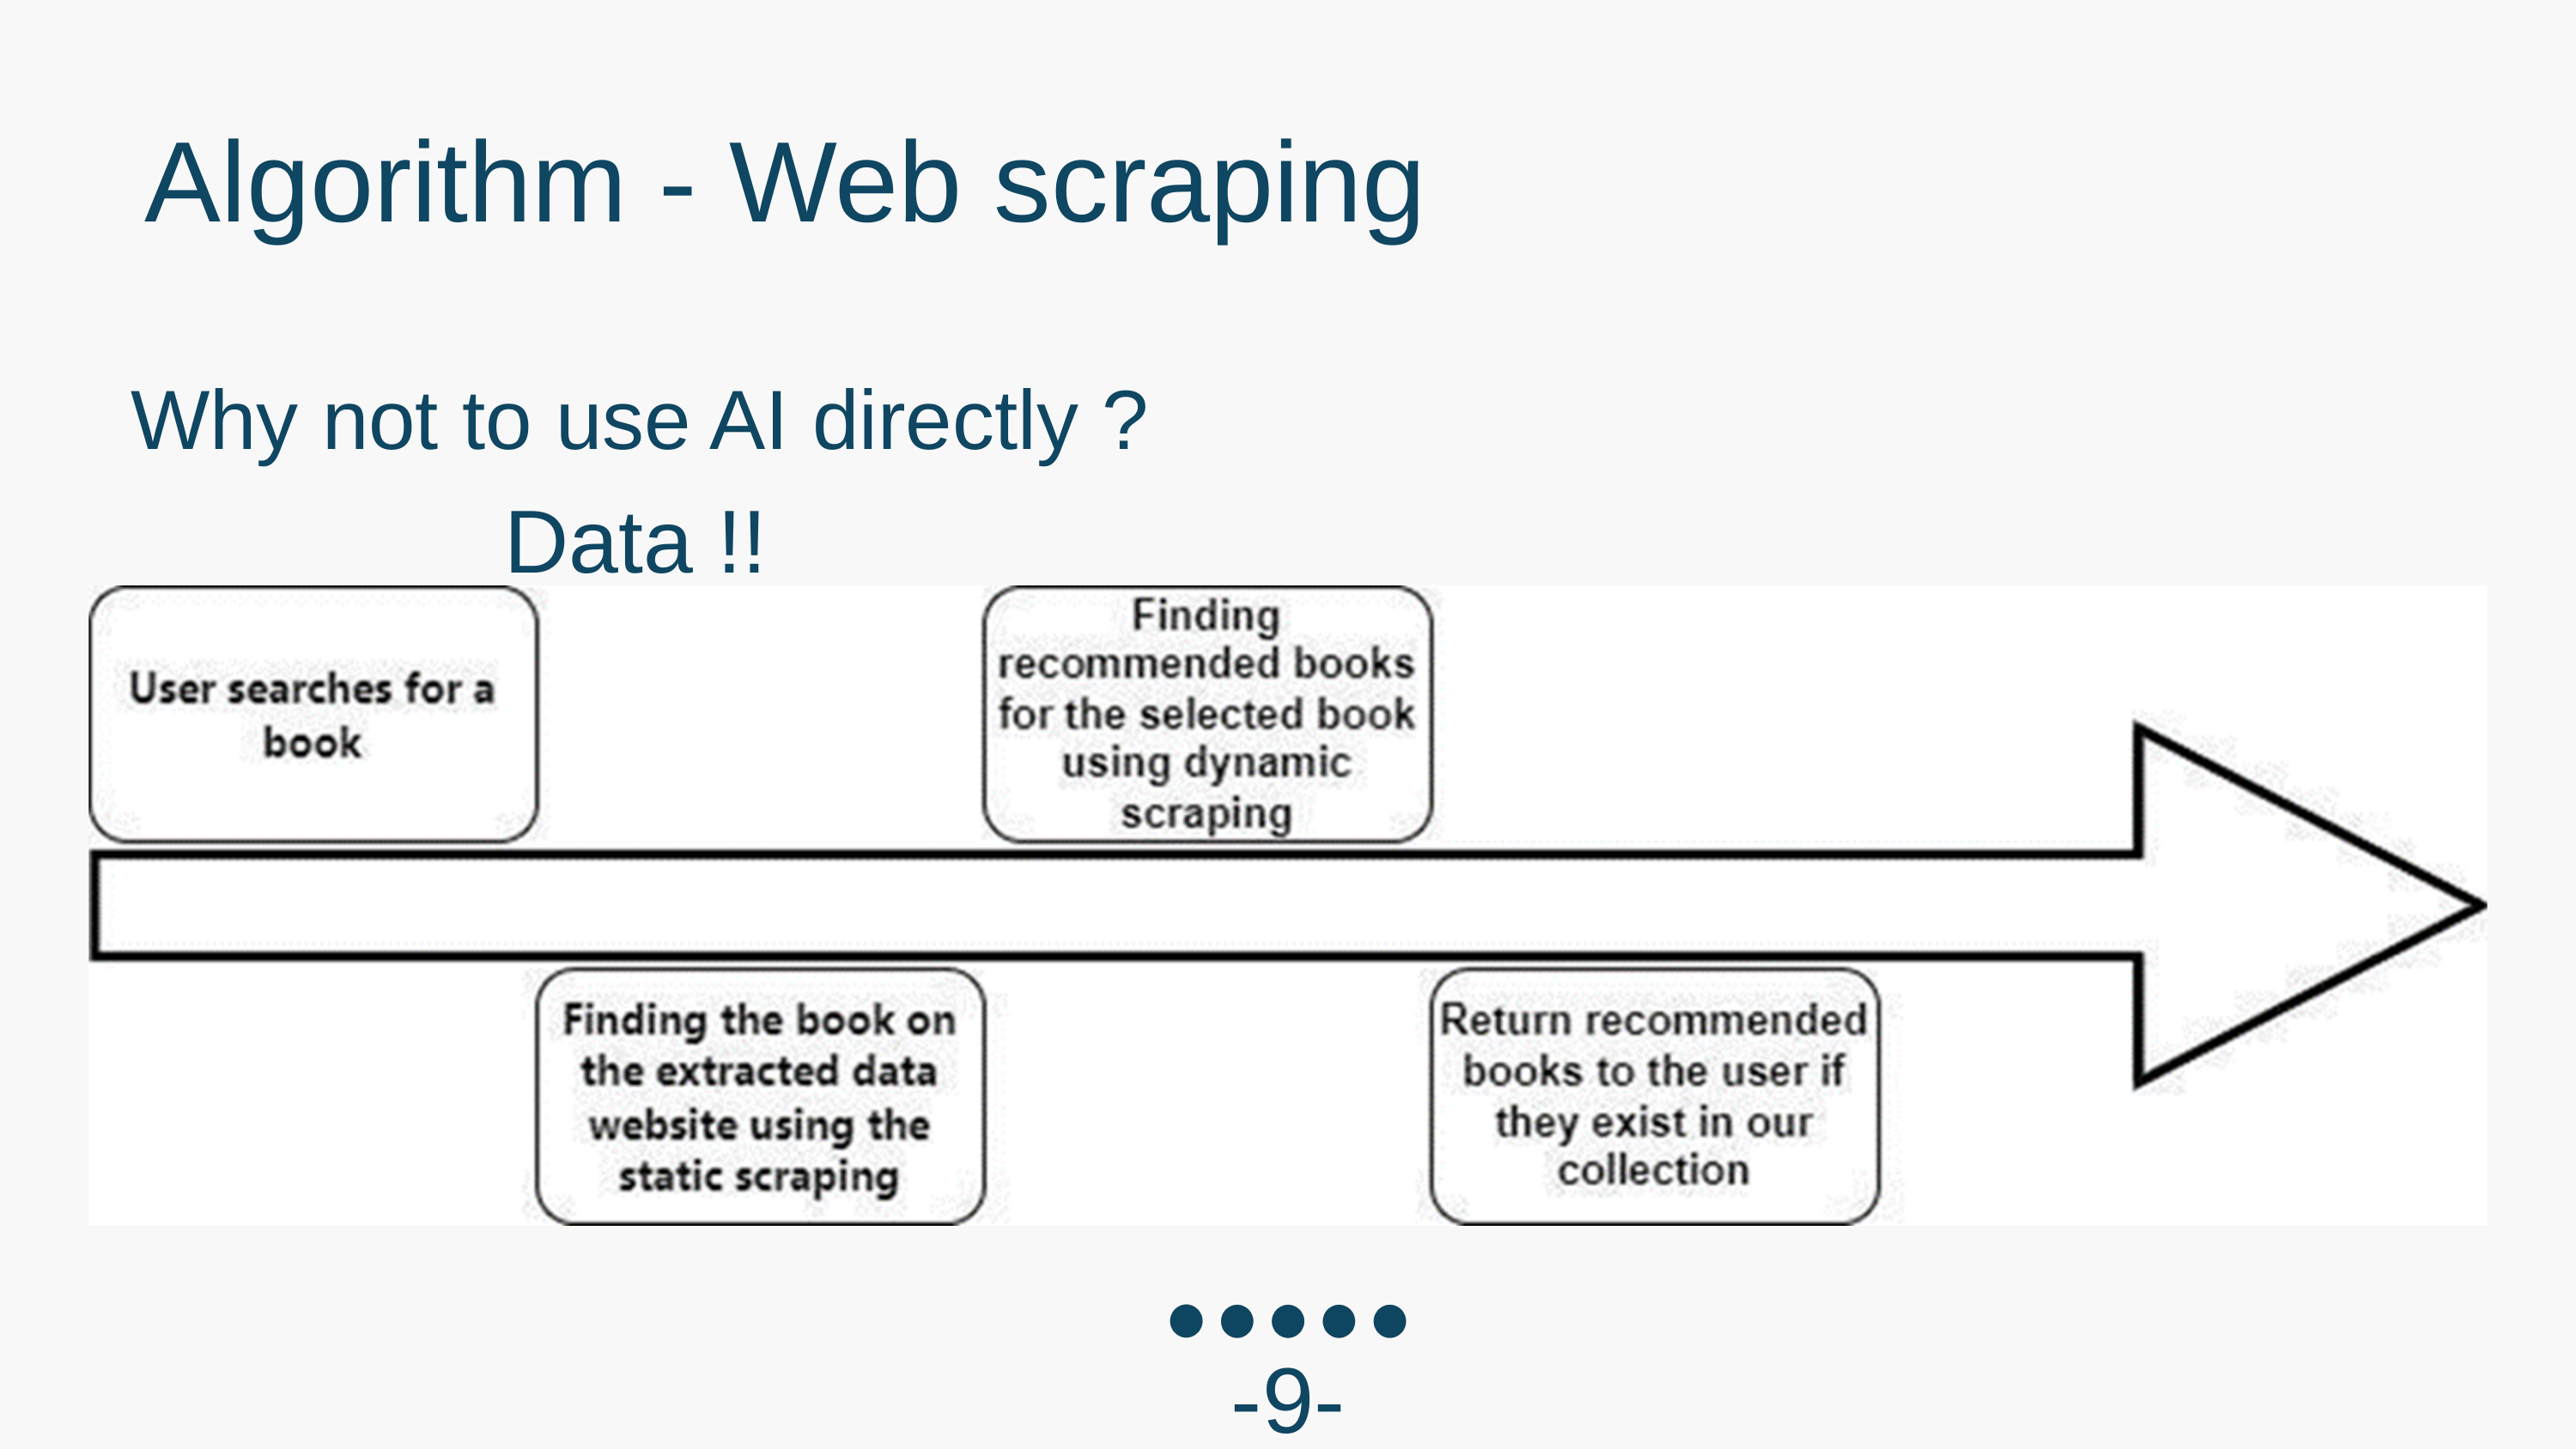

Algorithm - Web scraping
Why not to use AI directly ?
               Data !!

-9-